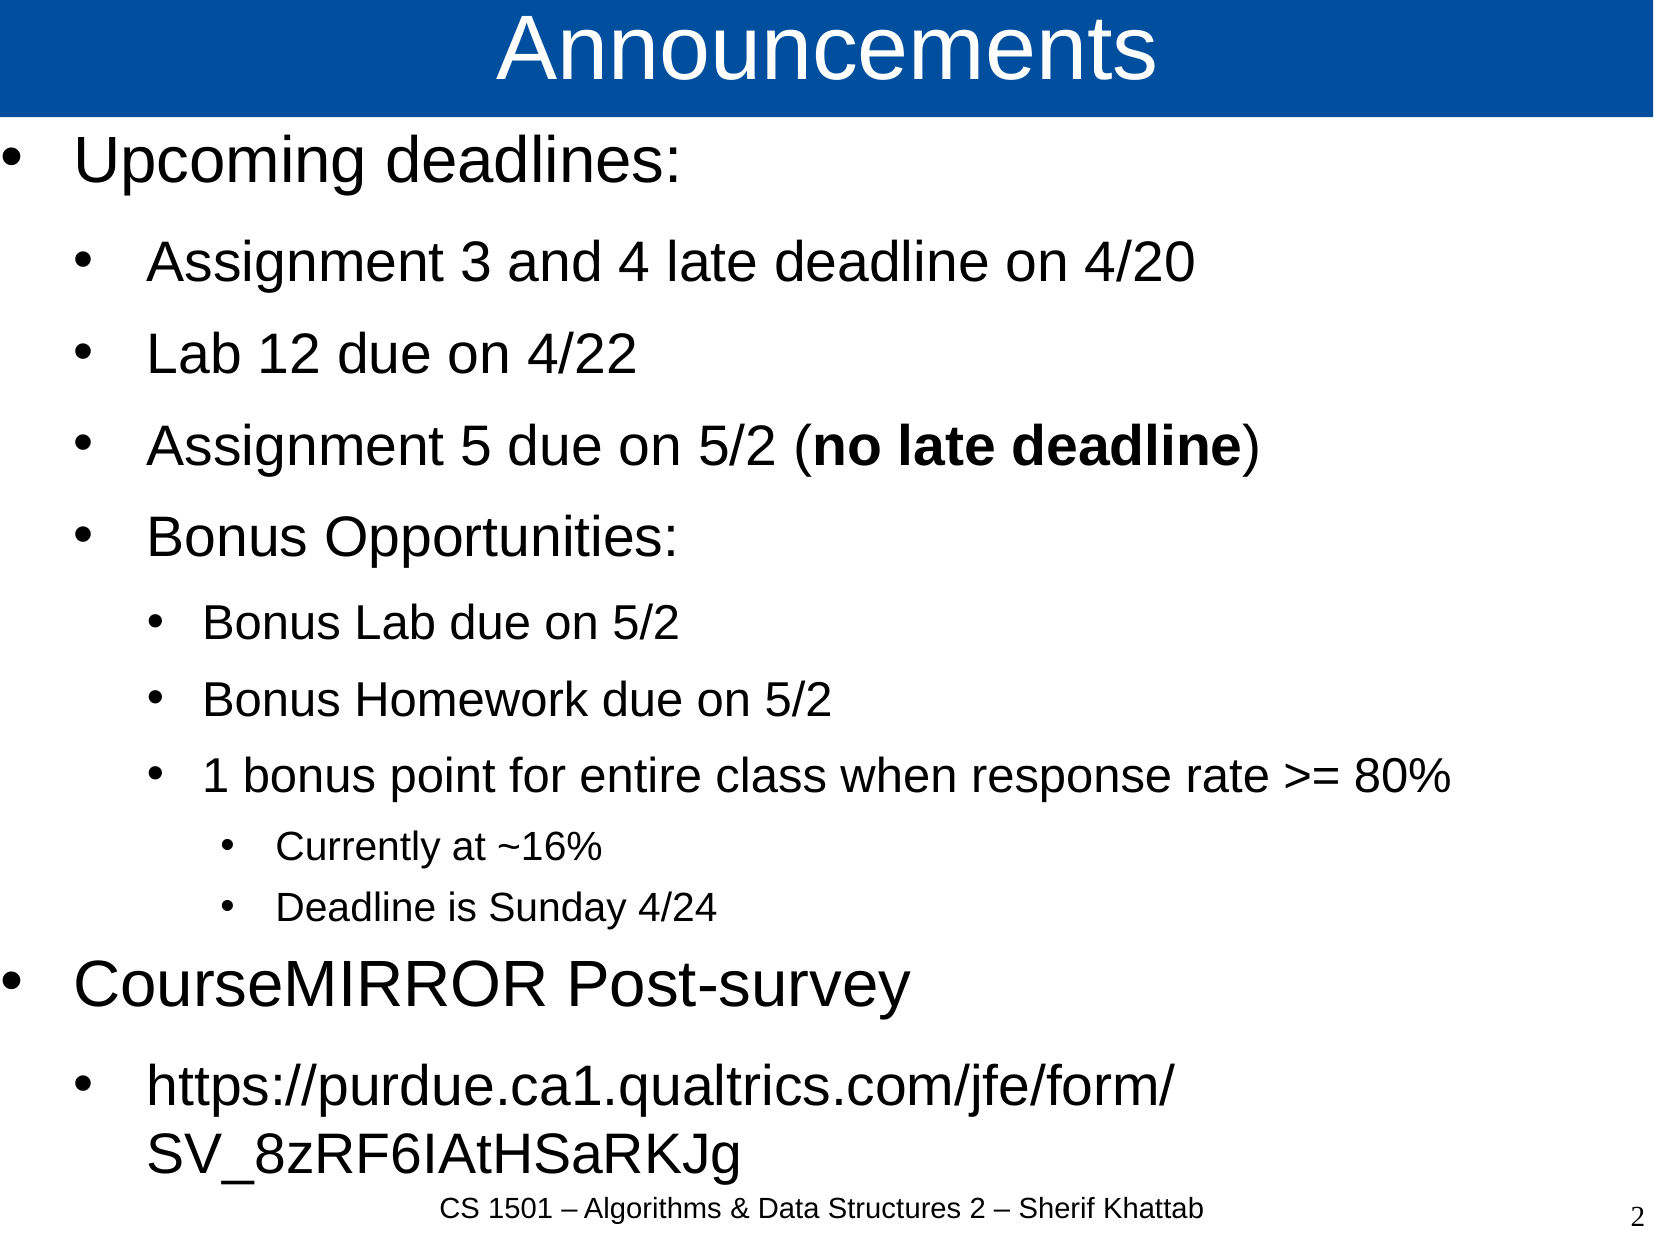

# Announcements
Upcoming deadlines:
Assignment 3 and 4 late deadline on 4/20
Lab 12 due on 4/22
Assignment 5 due on 5/2 (no late deadline)
Bonus Opportunities:
Bonus Lab due on 5/2
Bonus Homework due on 5/2
1 bonus point for entire class when response rate >= 80%
Currently at ~16%
Deadline is Sunday 4/24
CourseMIRROR Post-survey
https://purdue.ca1.qualtrics.com/jfe/form/SV_8zRF6IAtHSaRKJg

CS 1501 – Algorithms & Data Structures 2 – Sherif Khattab
2